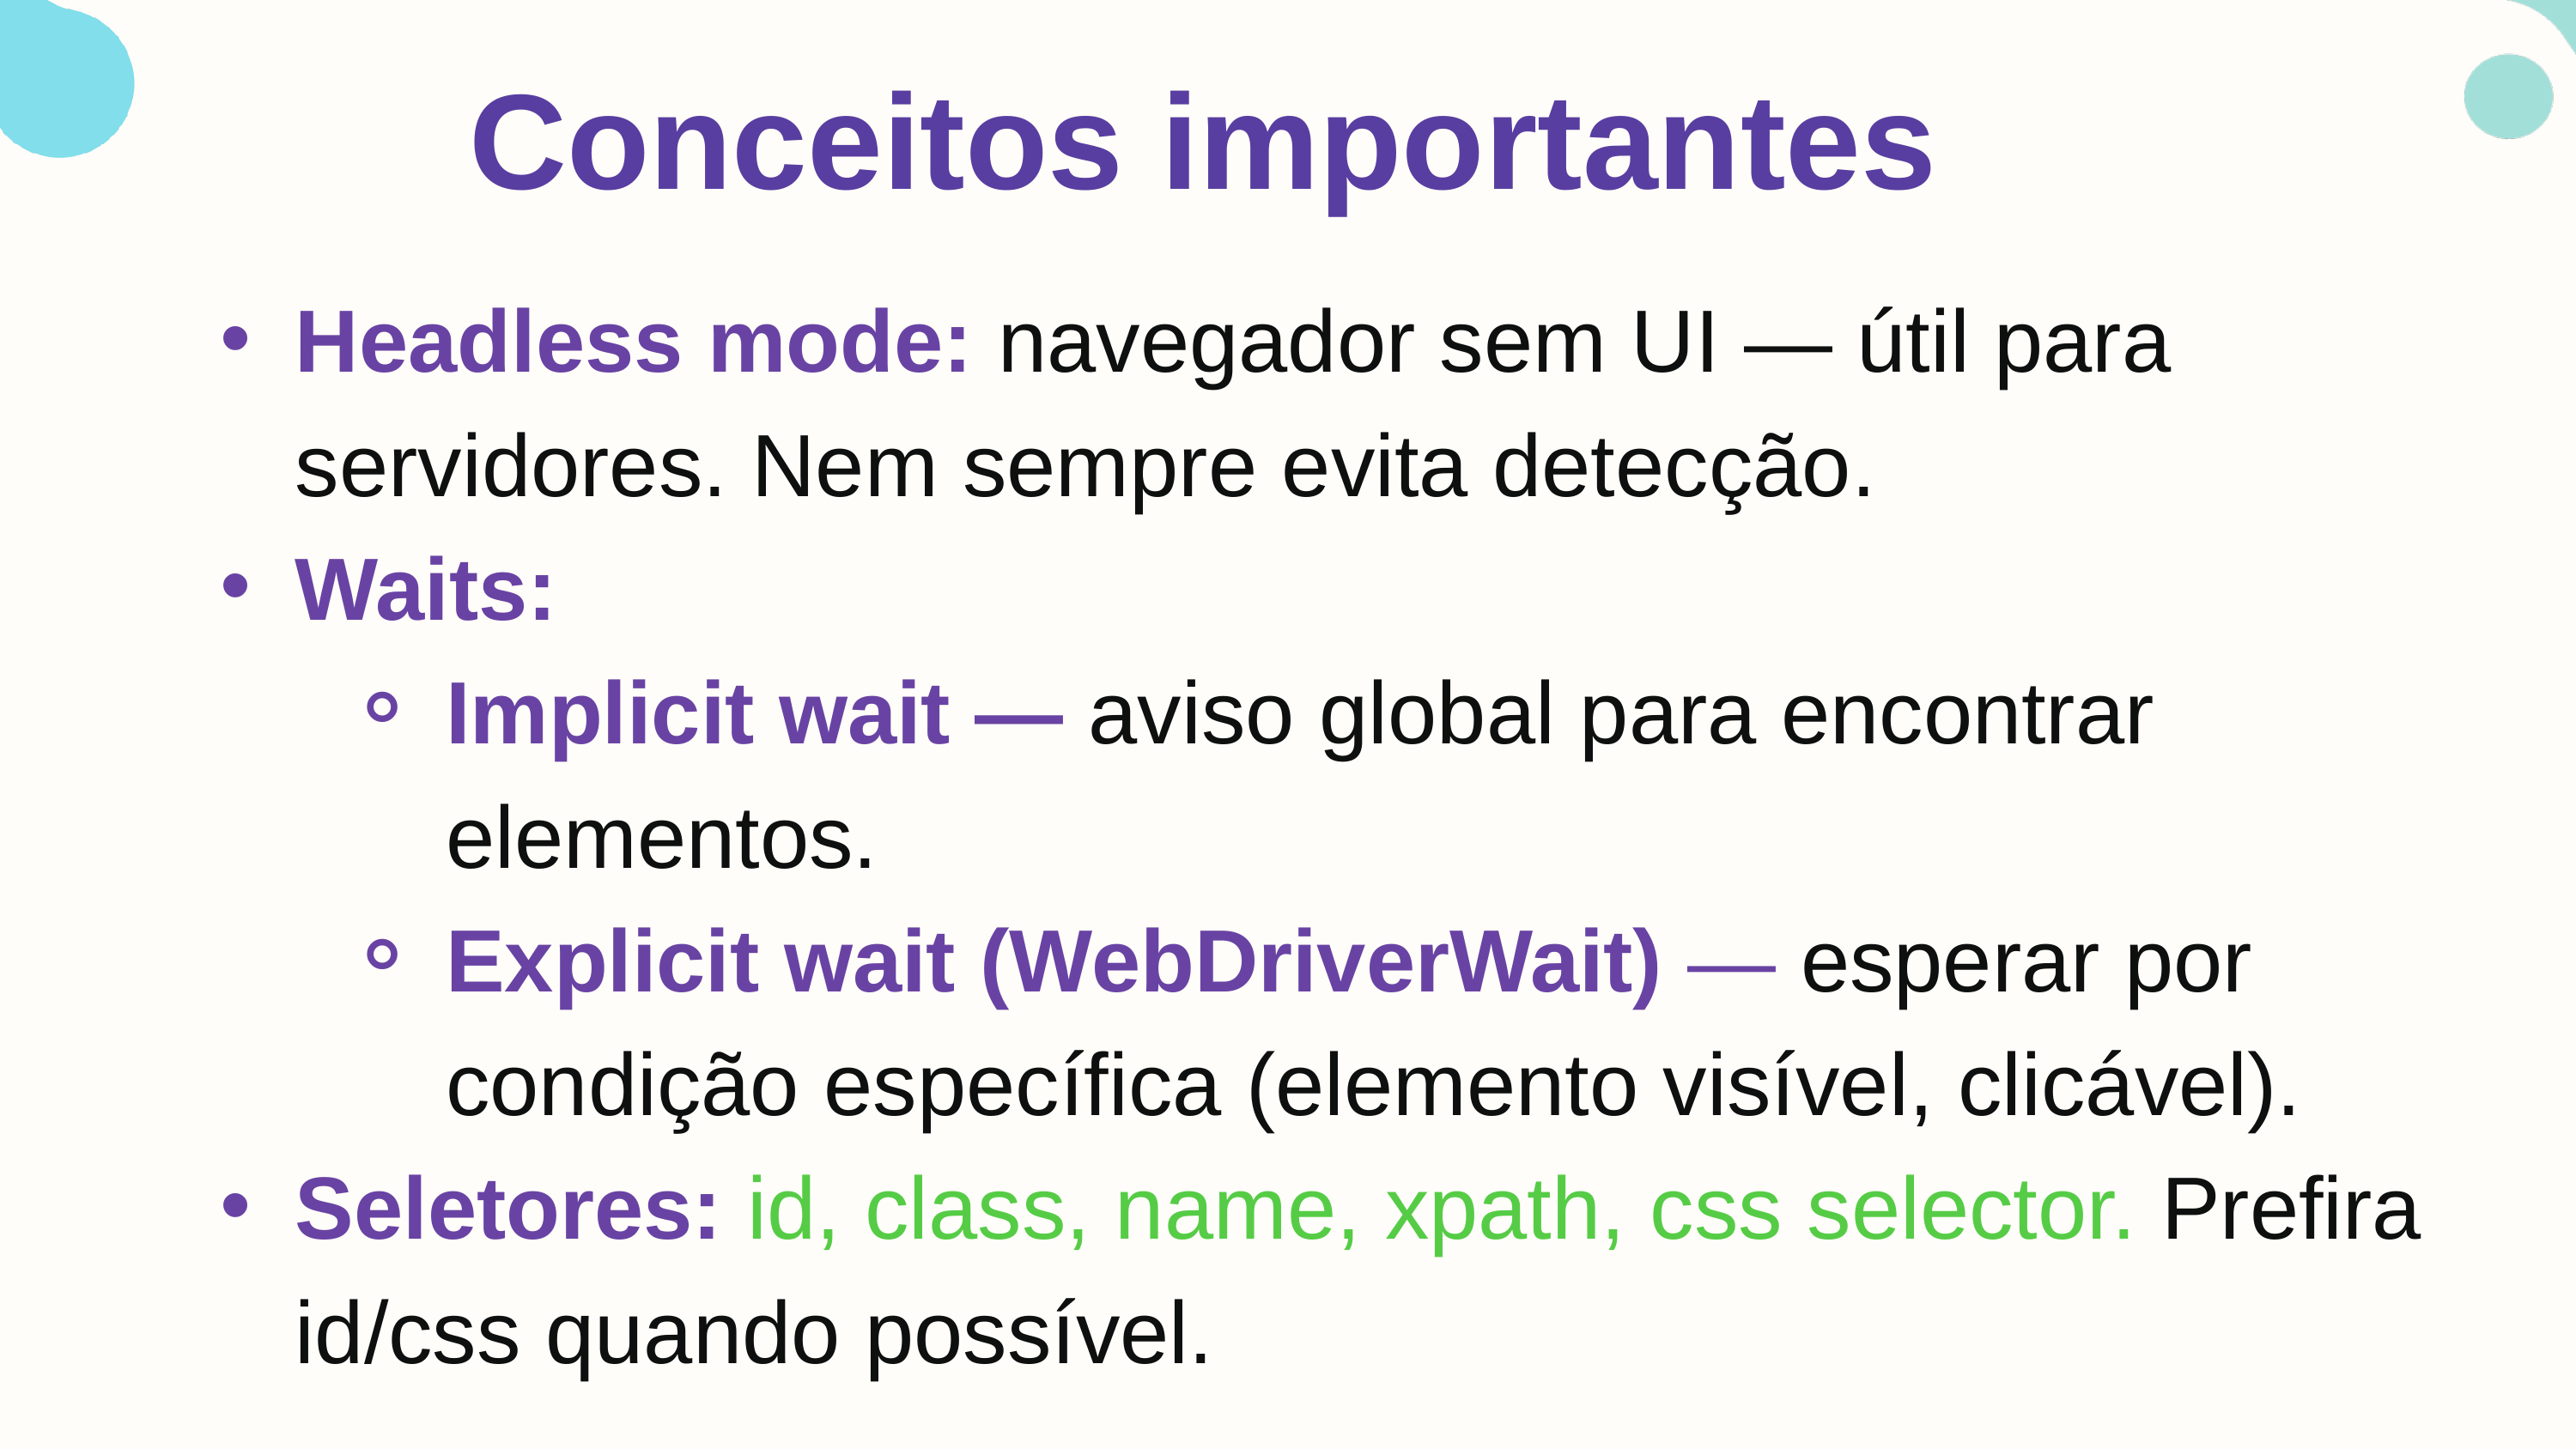

Conceitos importantes
Headless mode: navegador sem UI — útil para servidores. Nem sempre evita detecção.
Waits:
Implicit wait — aviso global para encontrar elementos.
Explicit wait (WebDriverWait) — esperar por condição específica (elemento visível, clicável).
Seletores: id, class, name, xpath, css selector. Prefira id/css quando possível.